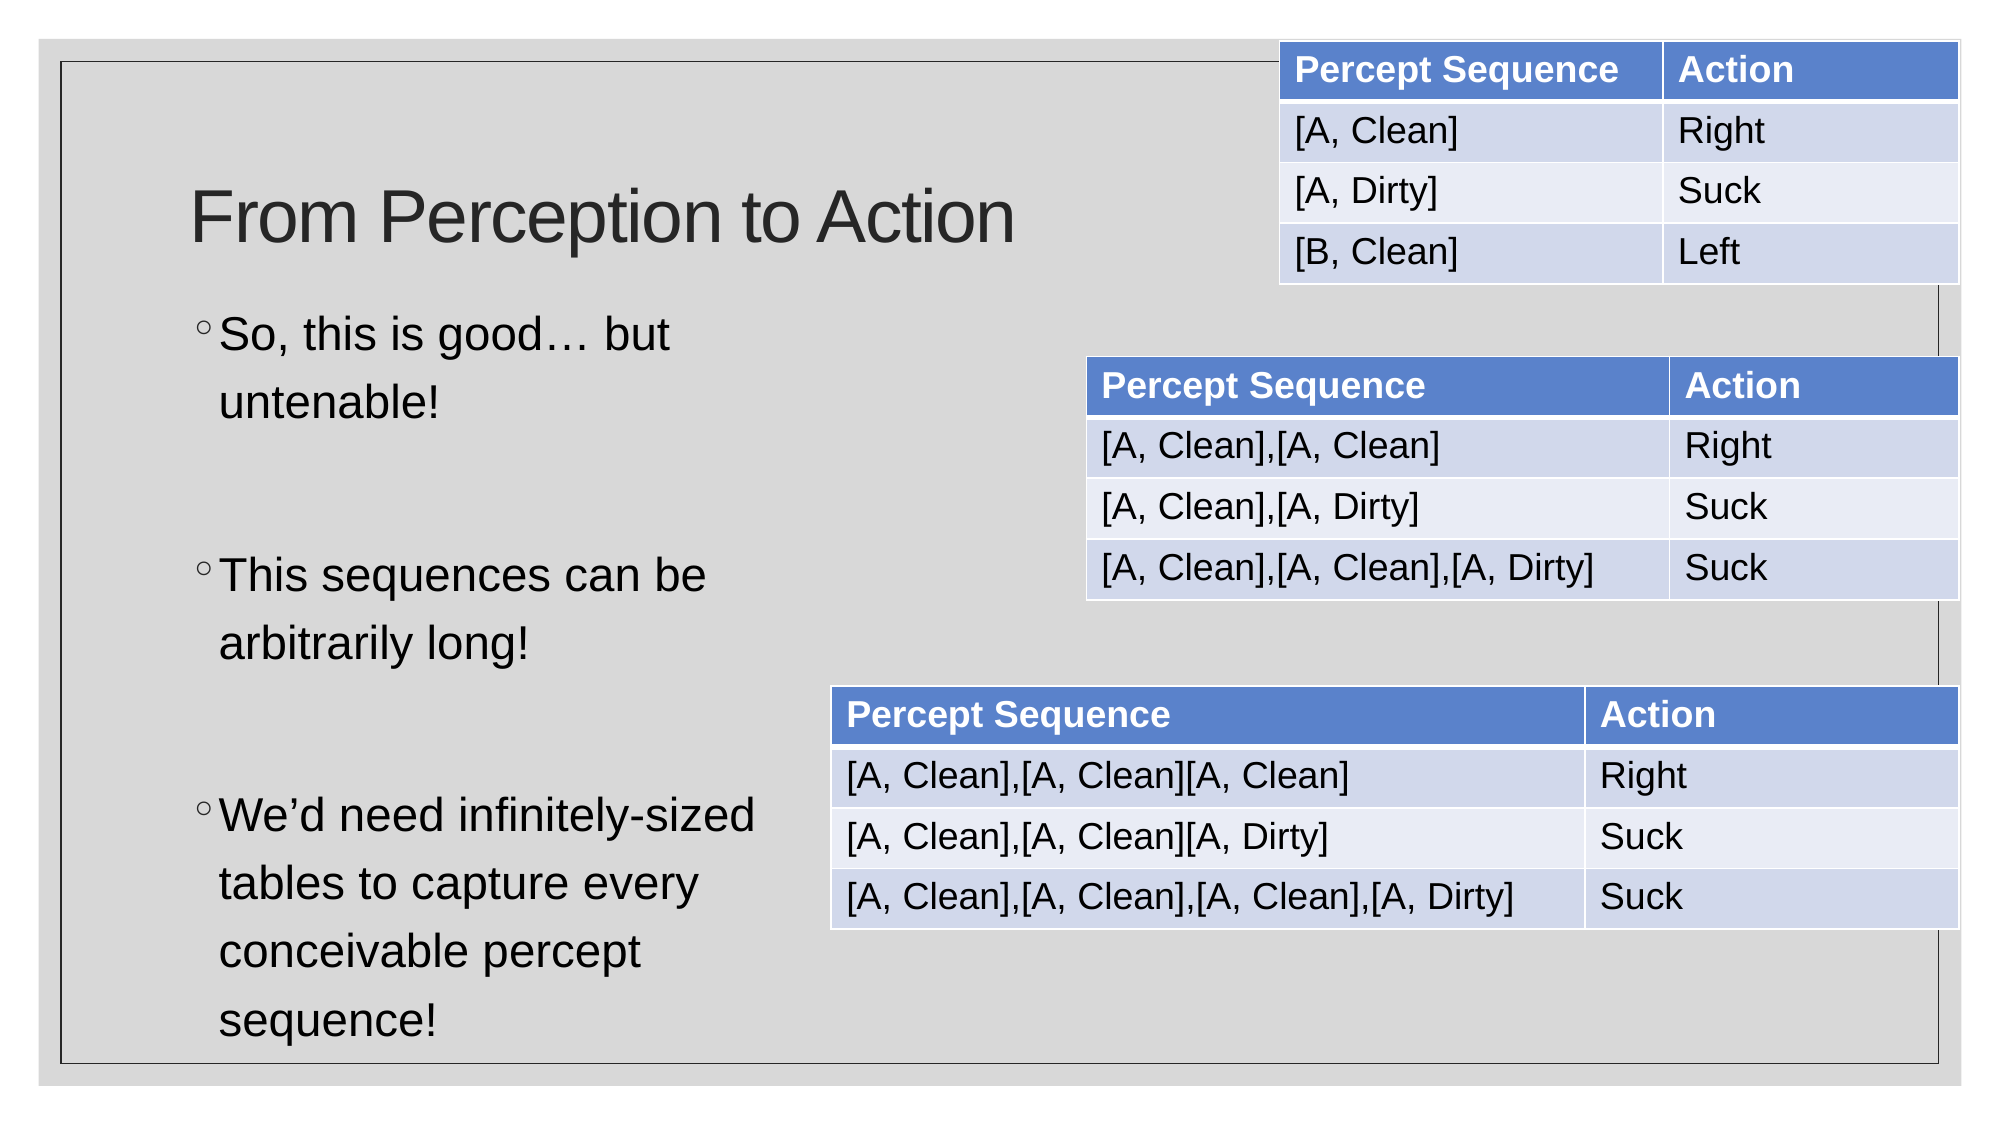

| Percept Sequence | Action |
| --- | --- |
| [A, Clean] | Right |
| [A, Dirty] | Suck |
| [B, Clean] | Left |
# From Perception to Action
So, this is good… but untenable!

This sequences can be arbitrarily long!

We’d need infinitely-sized tables to capture every conceivable percept sequence!

| Percept Sequence | Action |
| --- | --- |
| [A, Clean],[A, Clean] | Right |
| [A, Clean],[A, Dirty] | Suck |
| [A, Clean],[A, Clean],[A, Dirty] | Suck |
| Percept Sequence | Action |
| --- | --- |
| [A, Clean],[A, Clean][A, Clean] | Right |
| [A, Clean],[A, Clean][A, Dirty] | Suck |
| [A, Clean],[A, Clean],[A, Clean],[A, Dirty] | Suck |